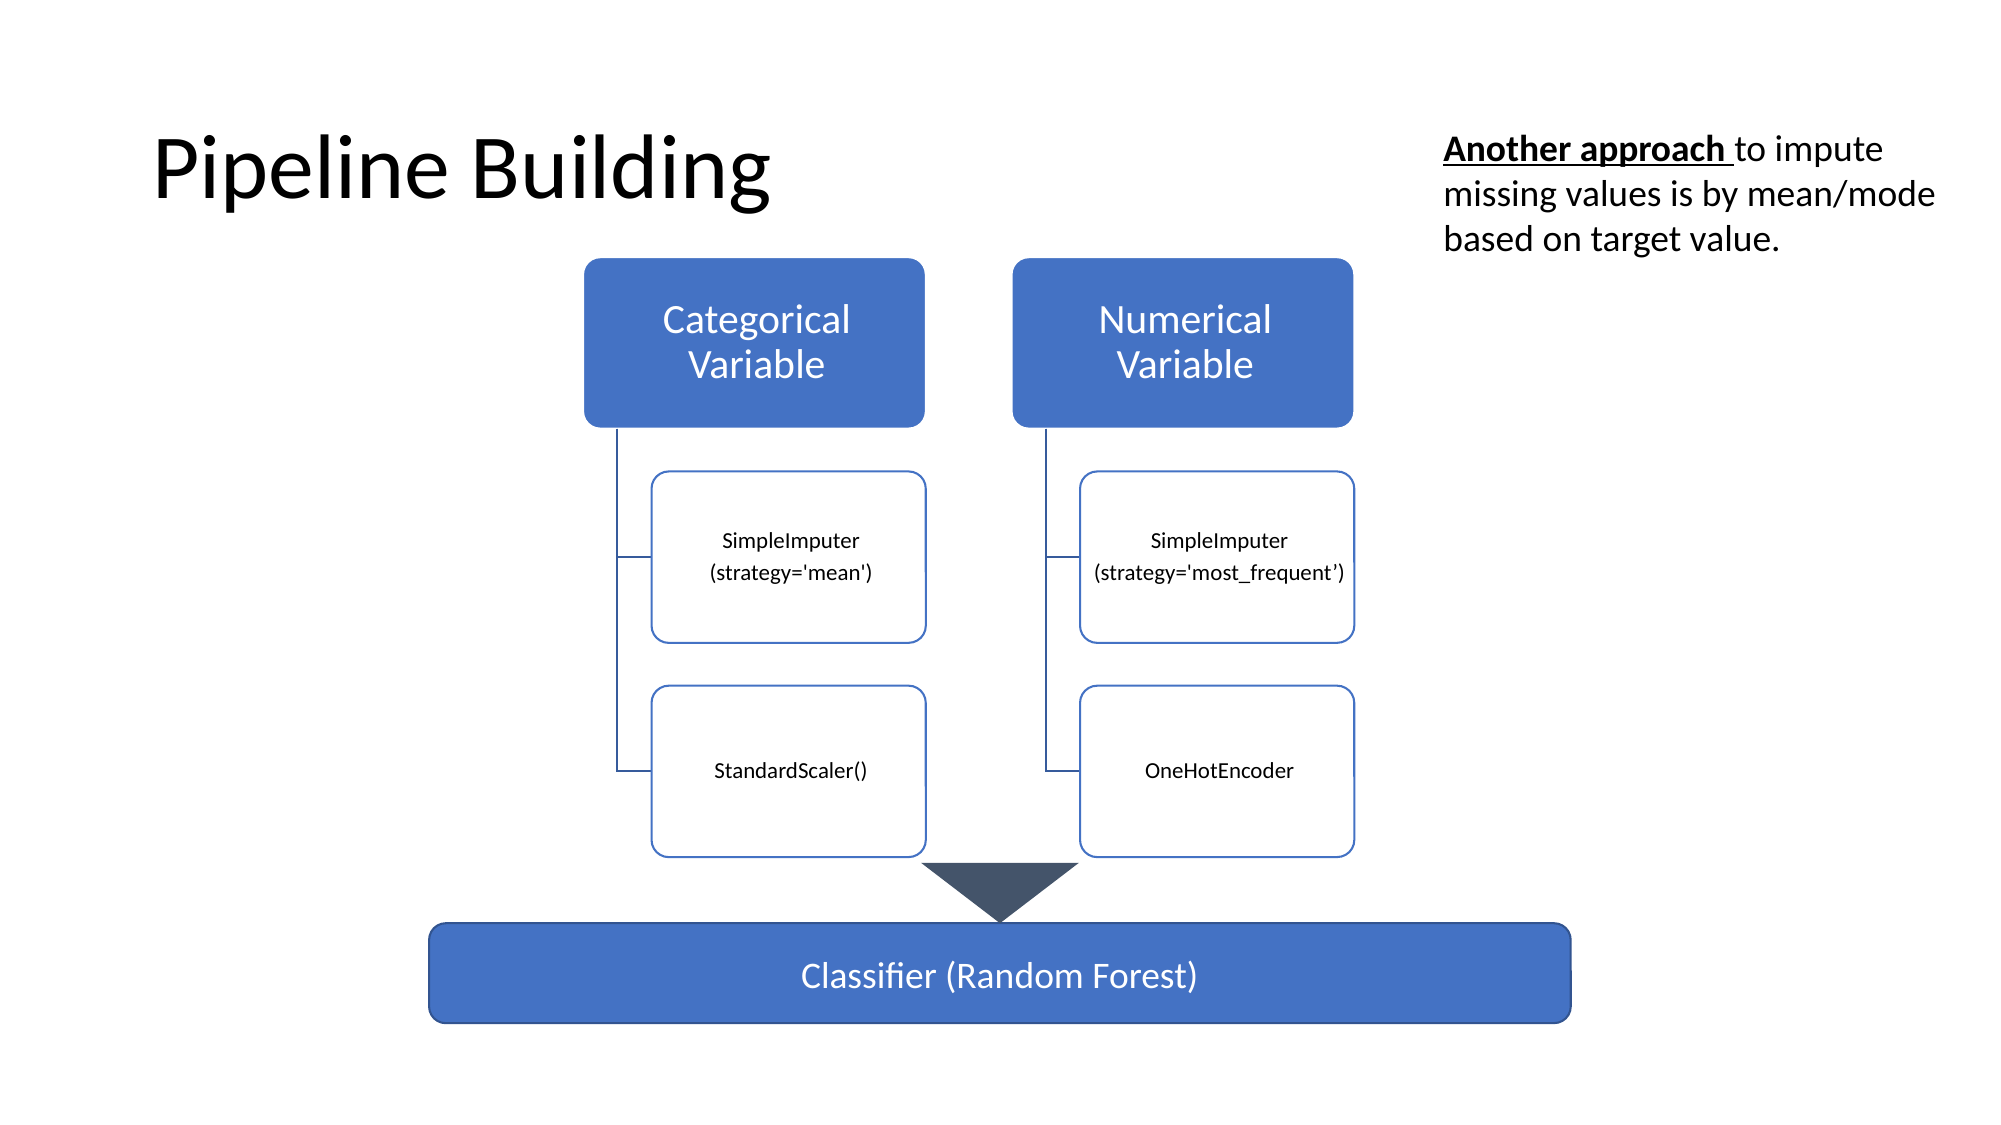

# Pipeline Building
Another approach to impute missing values is by mean/mode based on target value.
Categorical Variable
SimpleImputer
(strategy='mean')
StandardScaler()
Numerical Variable
SimpleImputer
(strategy='most_frequent’)
OneHotEncoder

Classifier (Random Forest)